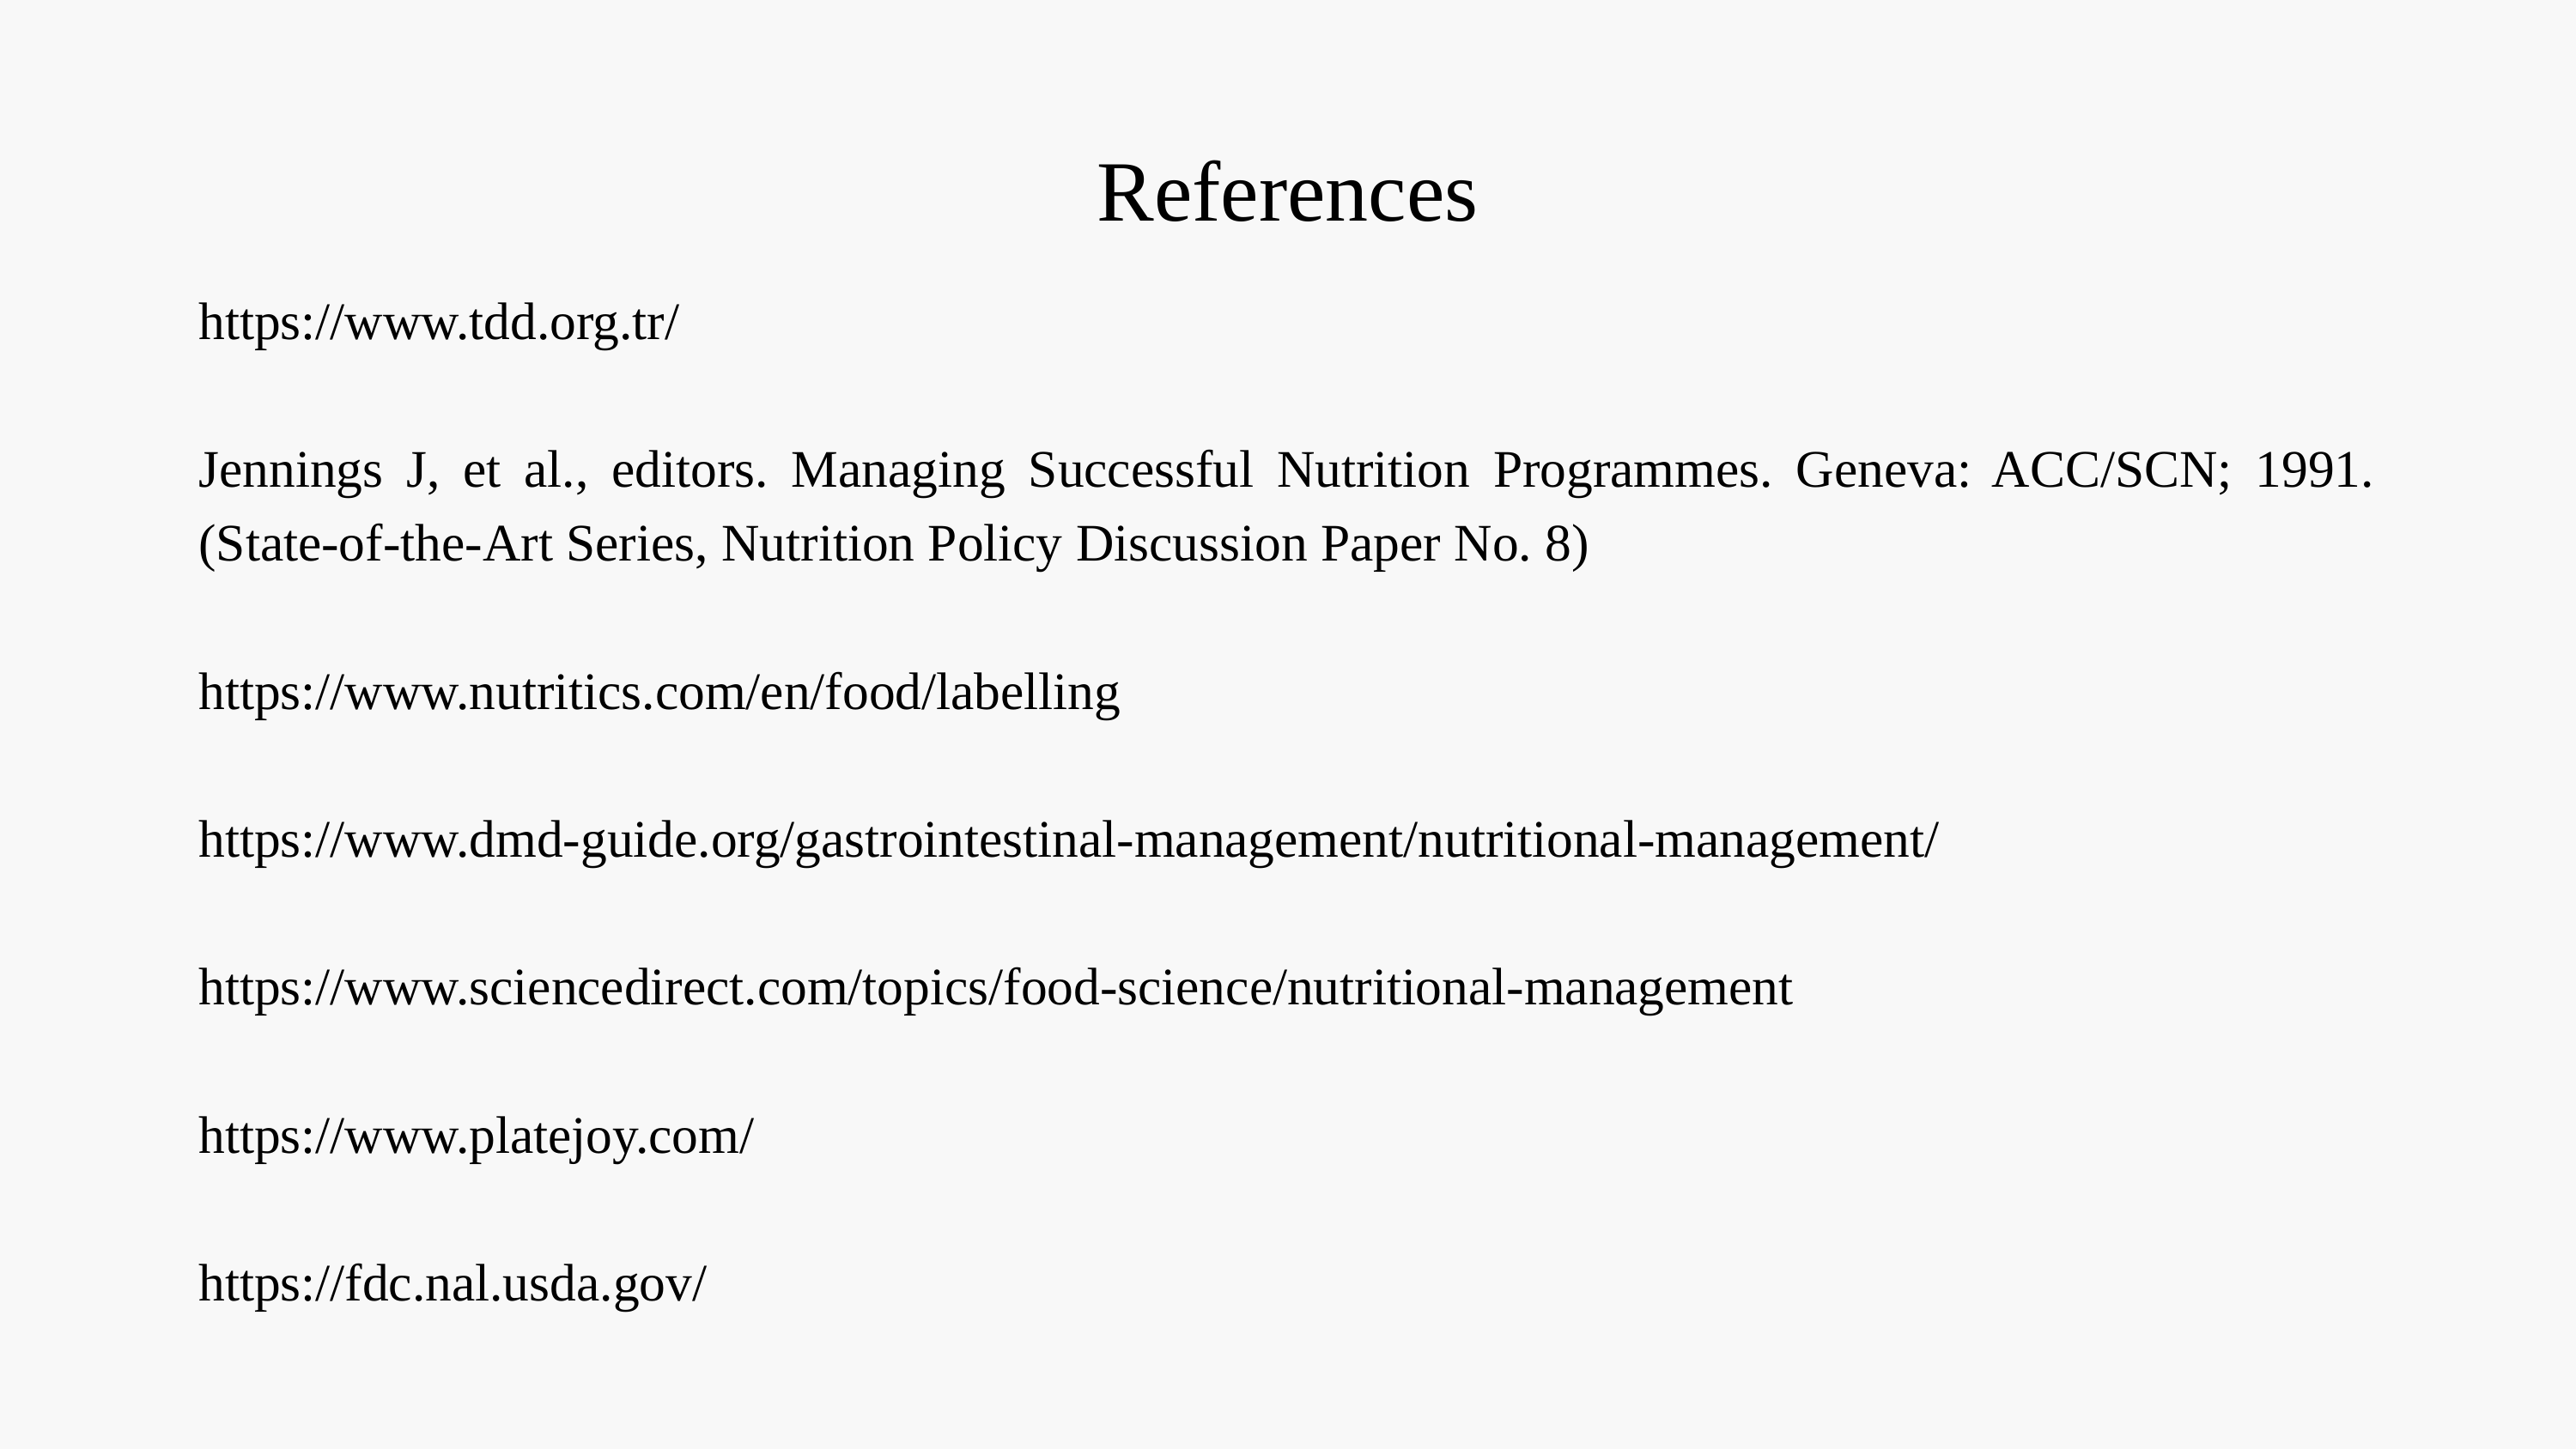

References
https://www.tdd.org.tr/

Jennings J, et al., editors. Managing Successful Nutrition Programmes. Geneva: ACC/SCN; 1991. (State-of-the-Art Series, Nutrition Policy Discussion Paper No. 8)

https://www.nutritics.com/en/food/labelling

https://www.dmd-guide.org/gastrointestinal-management/nutritional-management/

https://www.sciencedirect.com/topics/food-science/nutritional-management

https://www.platejoy.com/

https://fdc.nal.usda.gov/